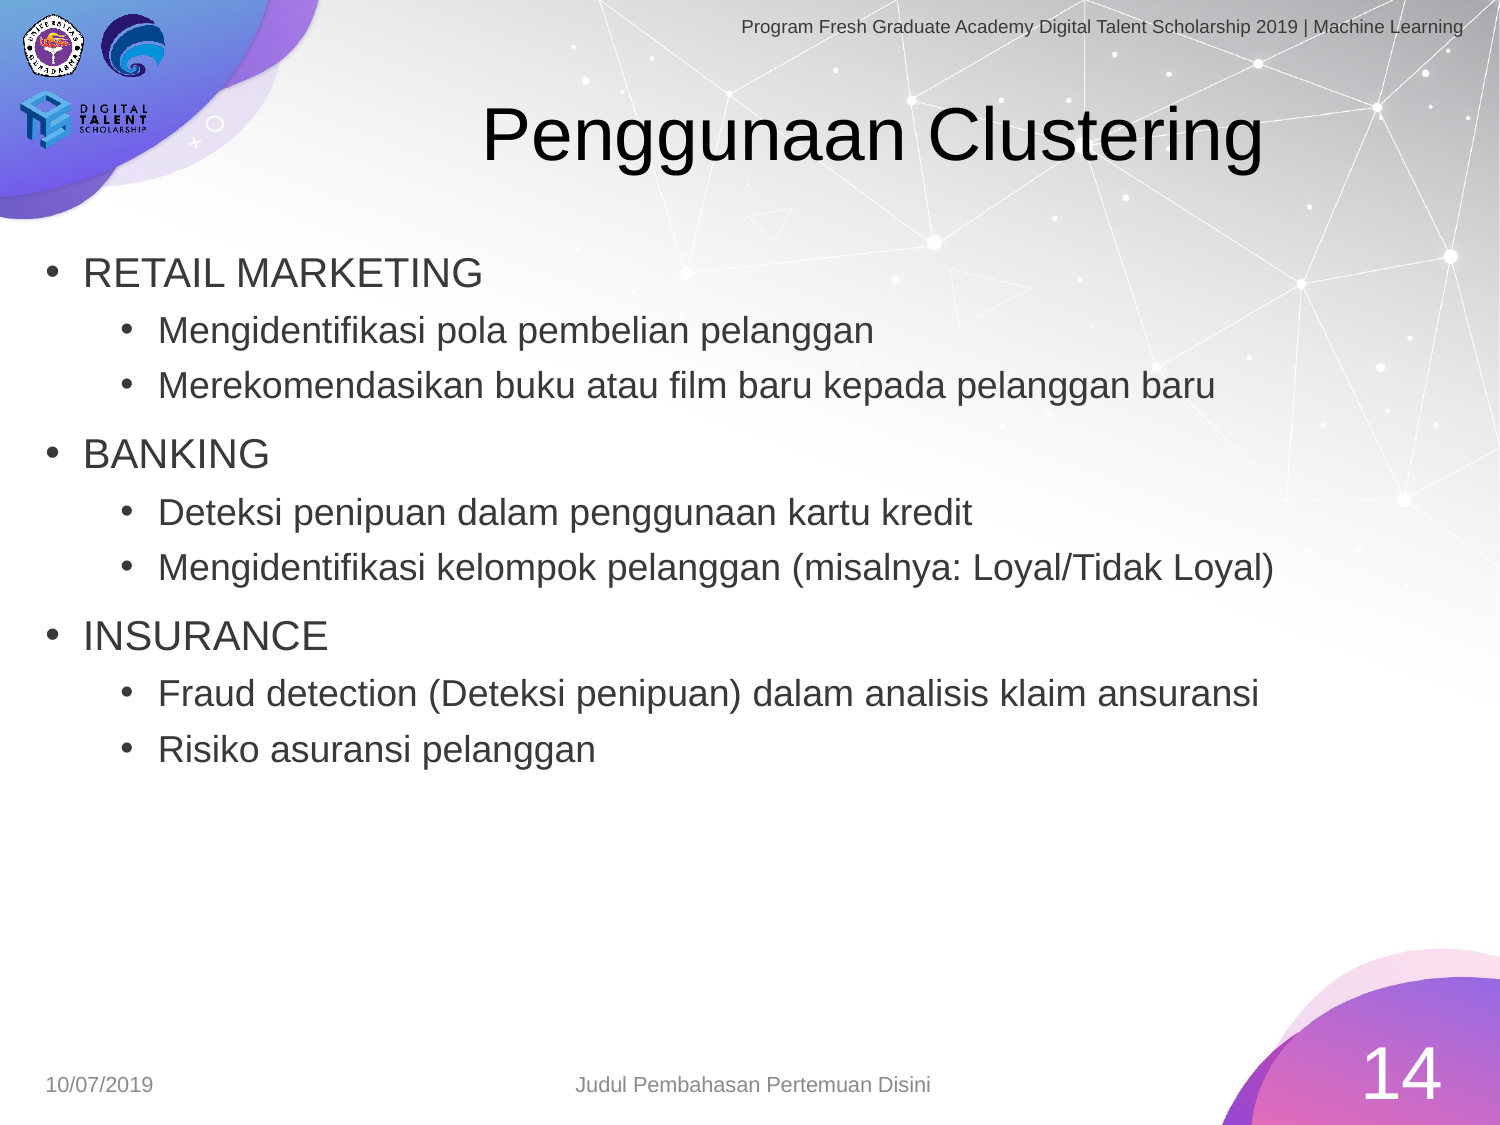

# Penggunaan Clustering
RETAIL MARKETING
Mengidentifikasi pola pembelian pelanggan
Merekomendasikan buku atau film baru kepada pelanggan baru
BANKING
Deteksi penipuan dalam penggunaan kartu kredit
Mengidentifikasi kelompok pelanggan (misalnya: Loyal/Tidak Loyal)
INSURANCE
Fraud detection (Deteksi penipuan) dalam analisis klaim ansuransi
Risiko asuransi pelanggan
14
Judul Pembahasan Pertemuan Disini
10/07/2019